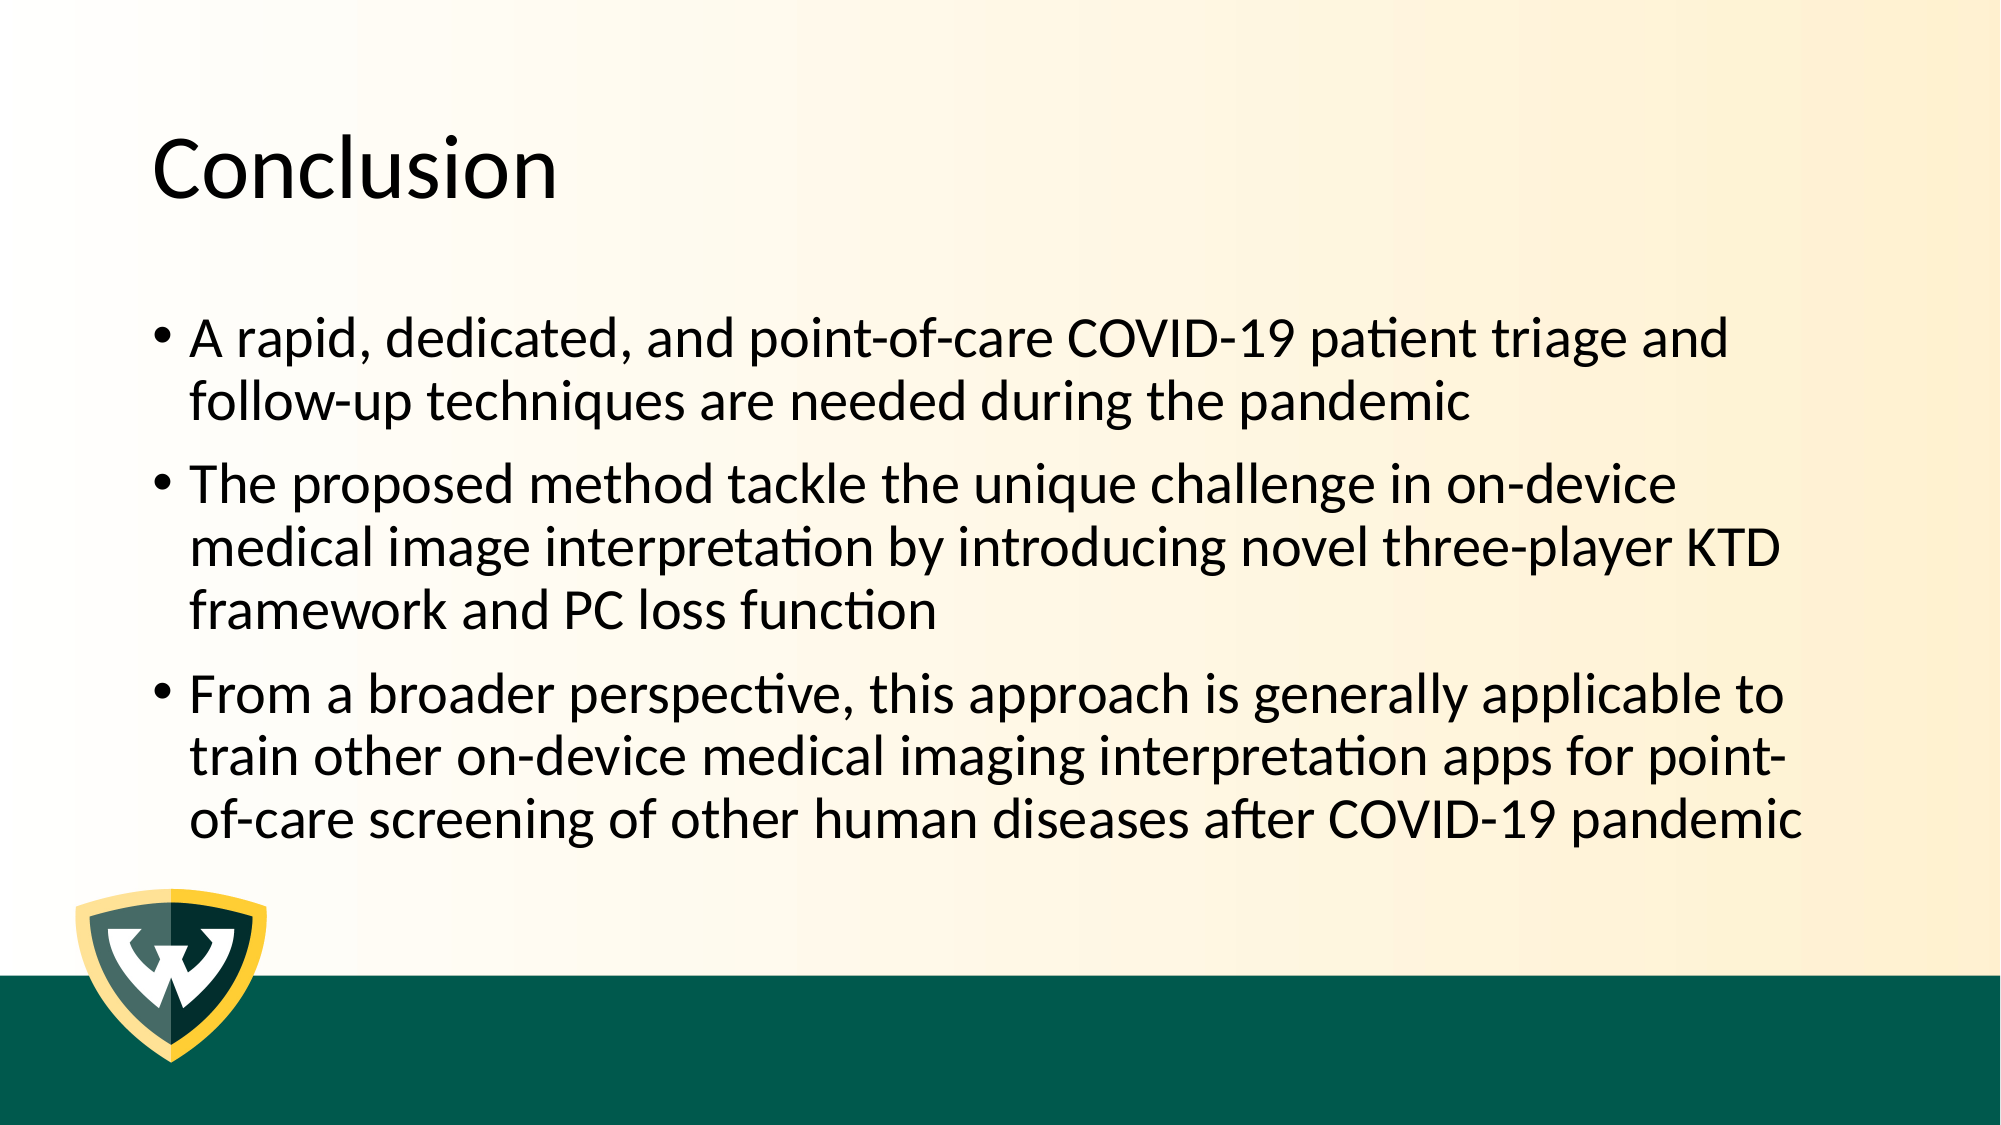

# Conclusion
A rapid, dedicated, and point-of-care COVID-19 patient triage and follow-up techniques are needed during the pandemic
The proposed method tackle the unique challenge in on-device medical image interpretation by introducing novel three-player KTD framework and PC loss function
From a broader perspective, this approach is generally applicable to train other on-device medical imaging interpretation apps for point-of-care screening of other human diseases after COVID-19 pandemic